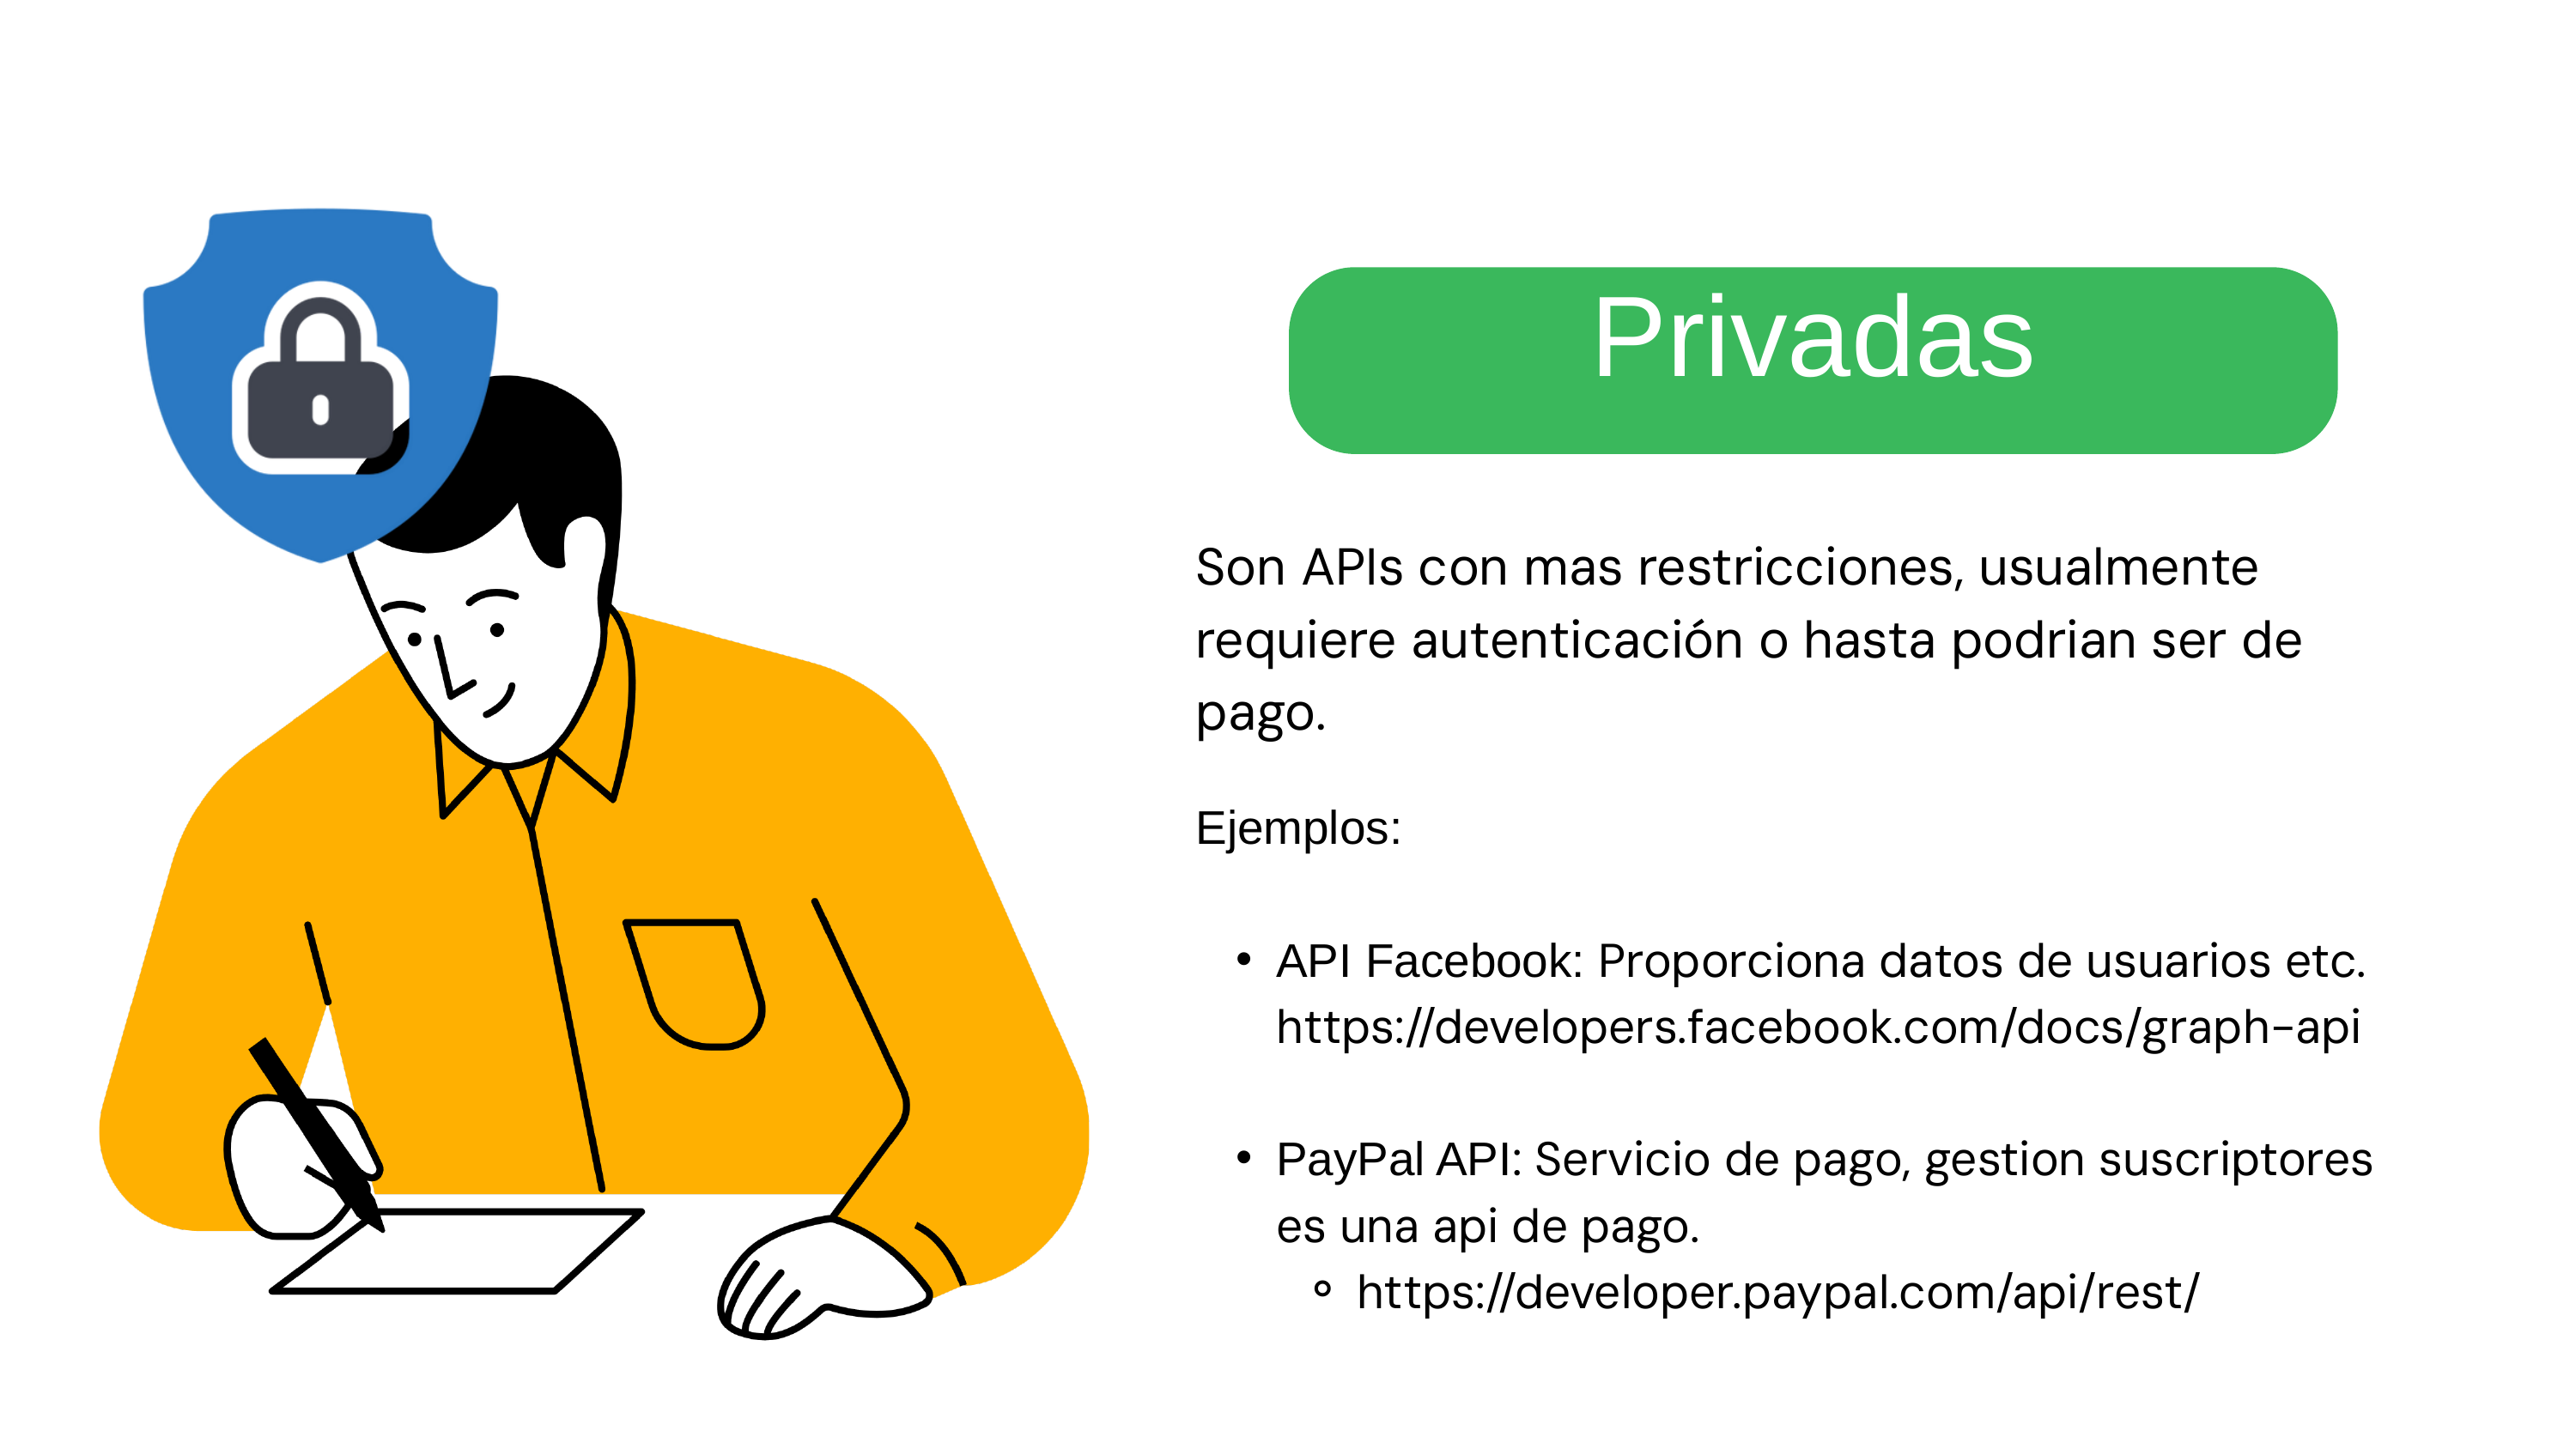

Privadas

Son APIs con mas restricciones, usualmente requiere autenticación o hasta podrian ser de pago.
Ejemplos:

API Facebook: Proporciona datos de usuarios etc. https://developers.facebook.com/docs/graph-api

PayPal API: Servicio de pago, gestion suscriptores es una api de pago.
https://developer.paypal.com/api/rest/